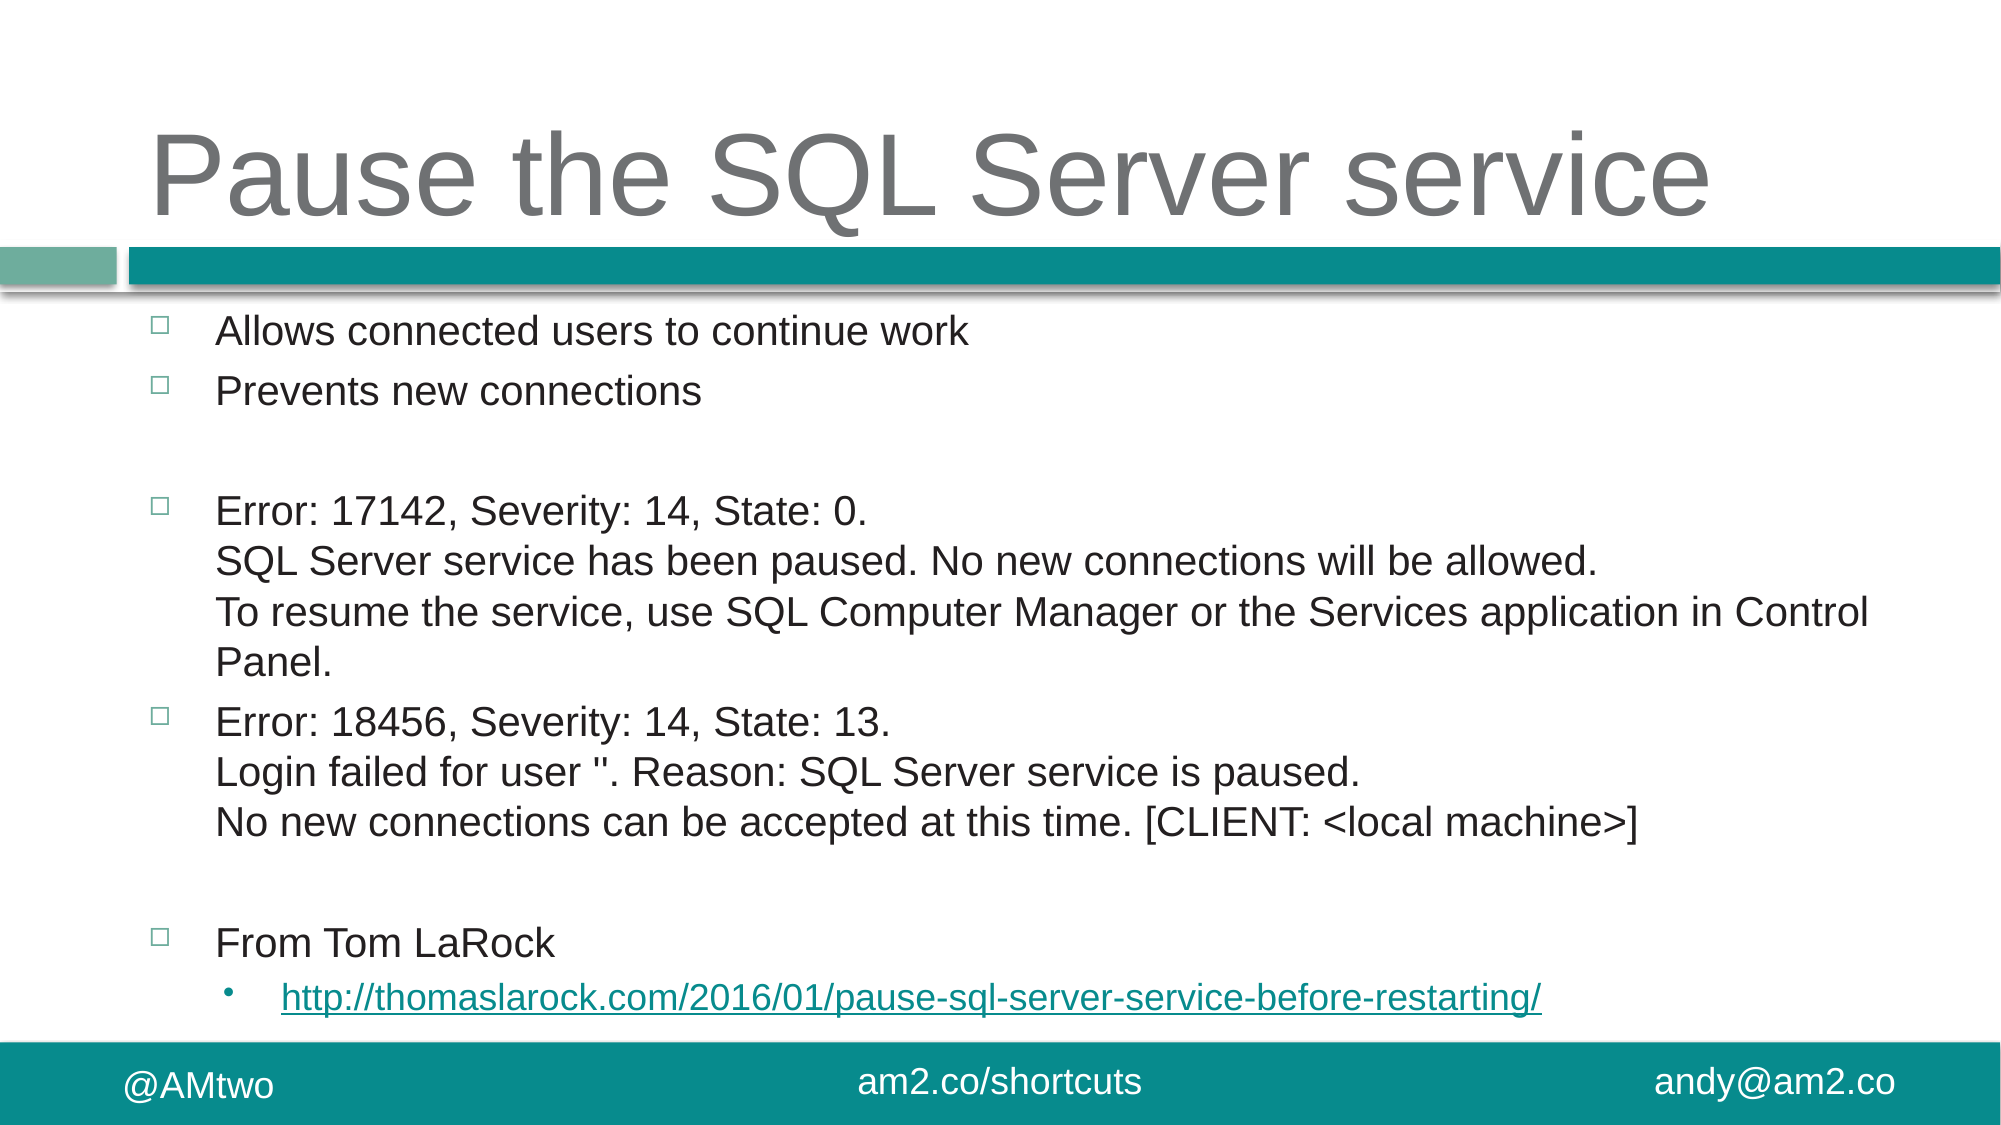

# Pause the SQL Server service
Allows connected users to continue work
Prevents new connections

Error: 17142, Severity: 14, State: 0.
SQL Server service has been paused. No new connections will be allowed.
To resume the service, use SQL Computer Manager or the Services application in Control Panel.
Error: 18456, Severity: 14, State: 13.
Login failed for user ''. Reason: SQL Server service is paused.
No new connections can be accepted at this time. [CLIENT: <local machine>]

From Tom LaRock
http://thomaslarock.com/2016/01/pause-sql-server-service-before-restarting/